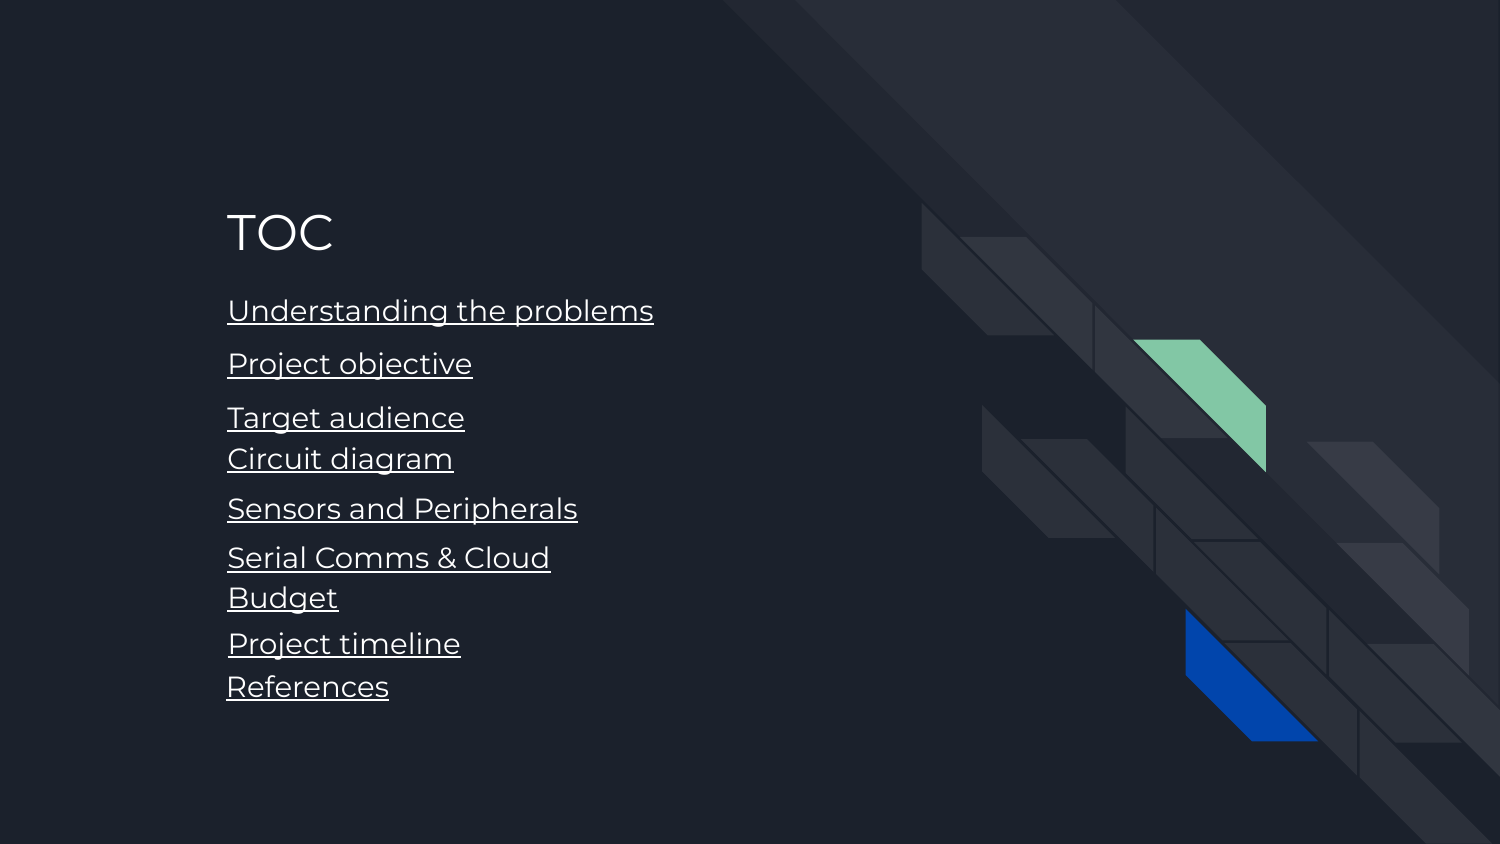

# TOC
Understanding the problems
Project objective

Target audience
Circuit diagram
Sensors and Peripherals
Serial Comms & Cloud
Budget
Project timeline
References